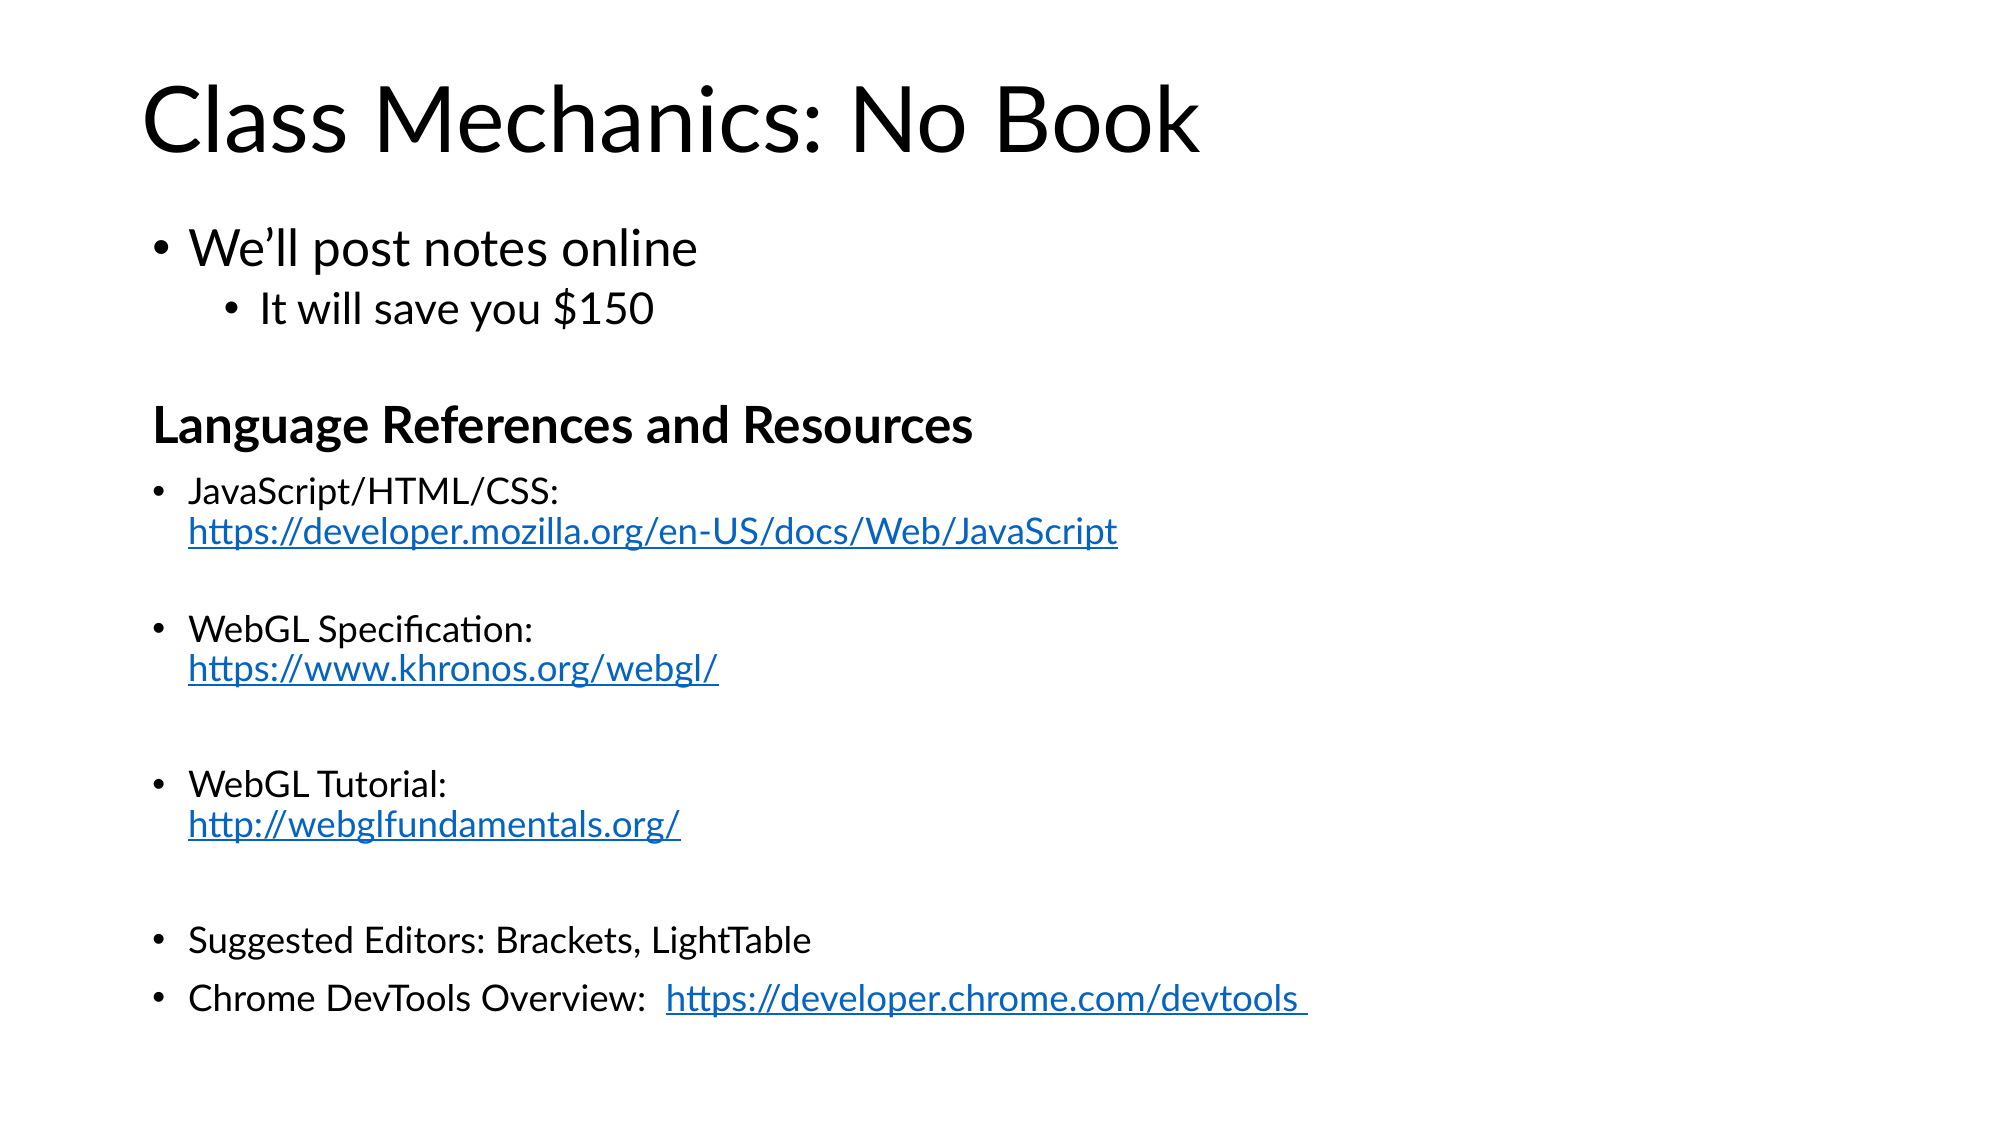

# Class Mechanics: No Book
We’ll post notes online
It will save you $150
Language References and Resources
JavaScript/HTML/CSS:
https://developer.mozilla.org/en-US/docs/Web/JavaScript
WebGL Specification:
https://www.khronos.org/webgl/

WebGL Tutorial:
http://webglfundamentals.org/

Suggested Editors: Brackets, LightTable
Chrome DevTools Overview:  https://developer.chrome.com/devtools